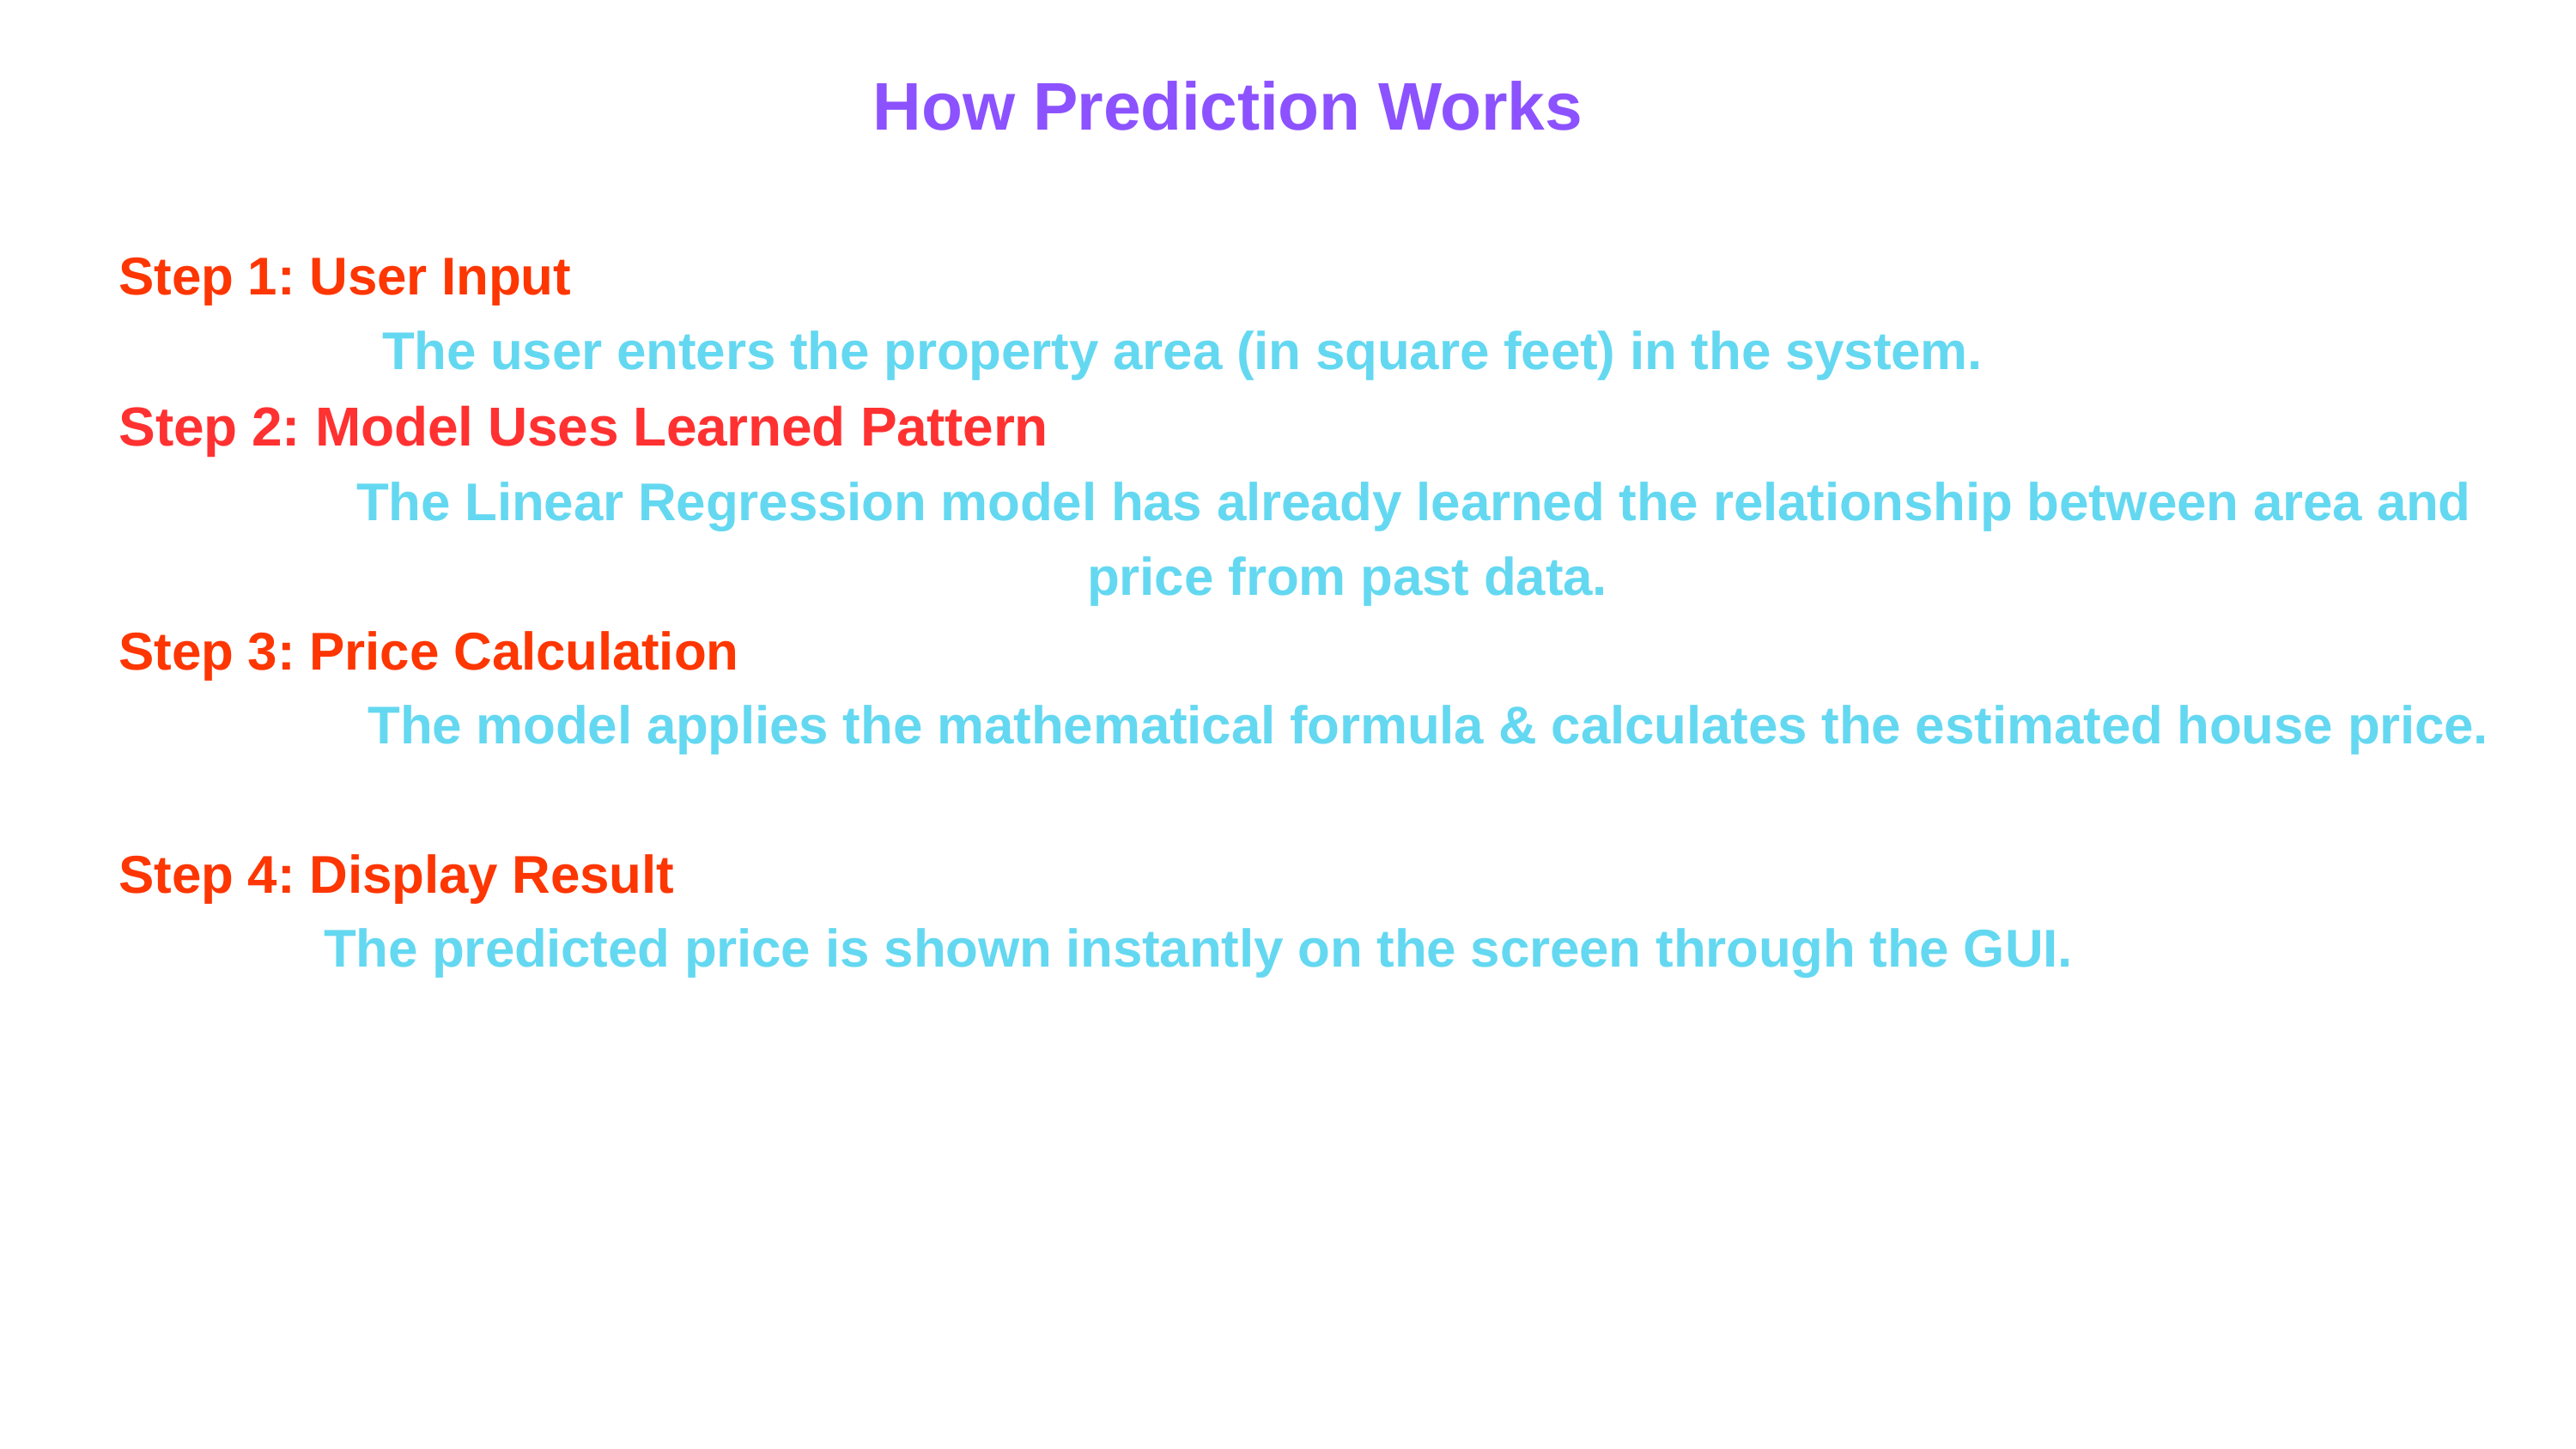

How Prediction Works
Step 1: User Input
                  The user enters the property area (in square feet) in the system.
Step 2: Model Uses Learned Pattern
               The Linear Regression model has already learned the relationship between area and       price from past data.
Step 3: Price Calculation
           The model applies the mathematical formula & calculates the estimated house price.

Step 4: Display Result
              The predicted price is shown instantly on the screen through the GUI.